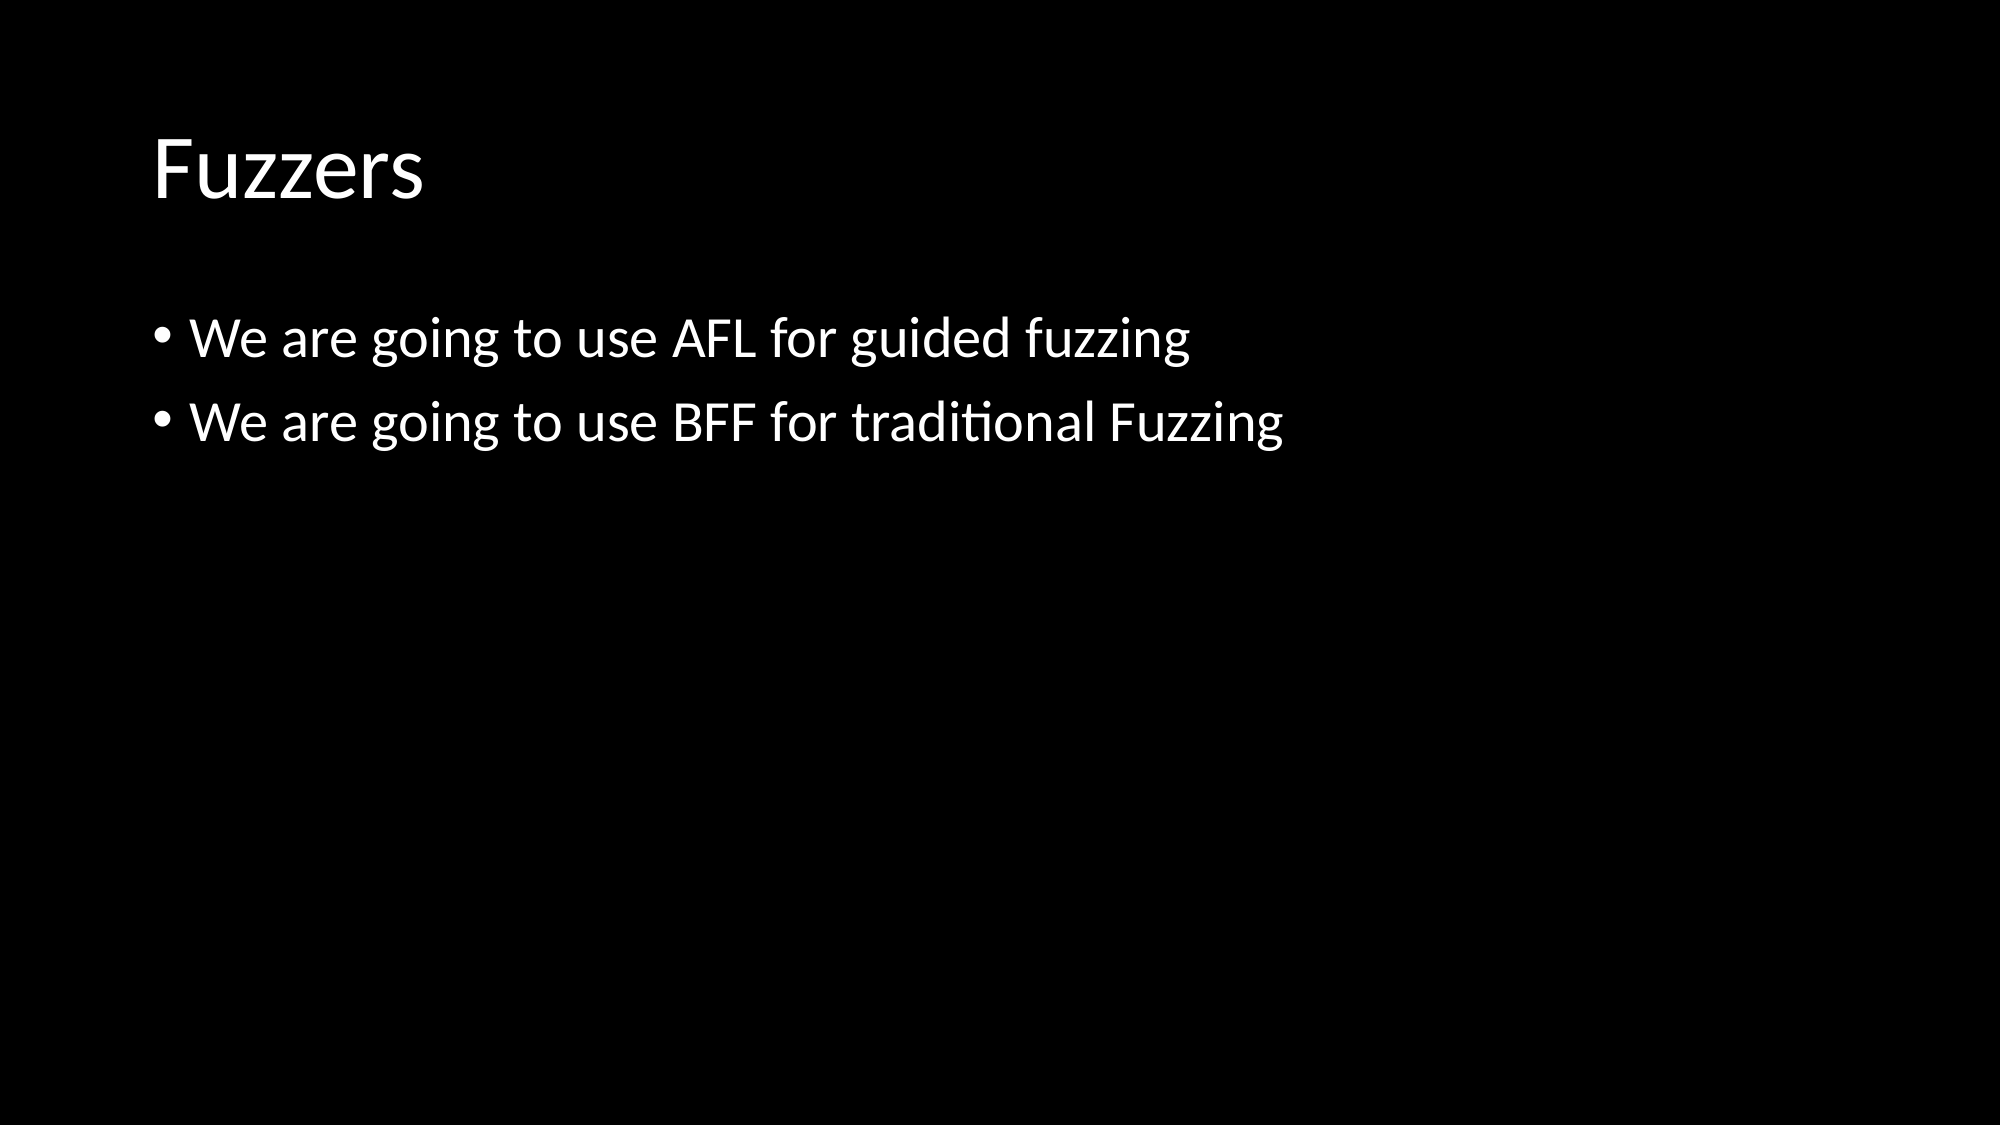

# Fuzzers
We are going to use AFL for guided fuzzing
We are going to use BFF for traditional Fuzzing